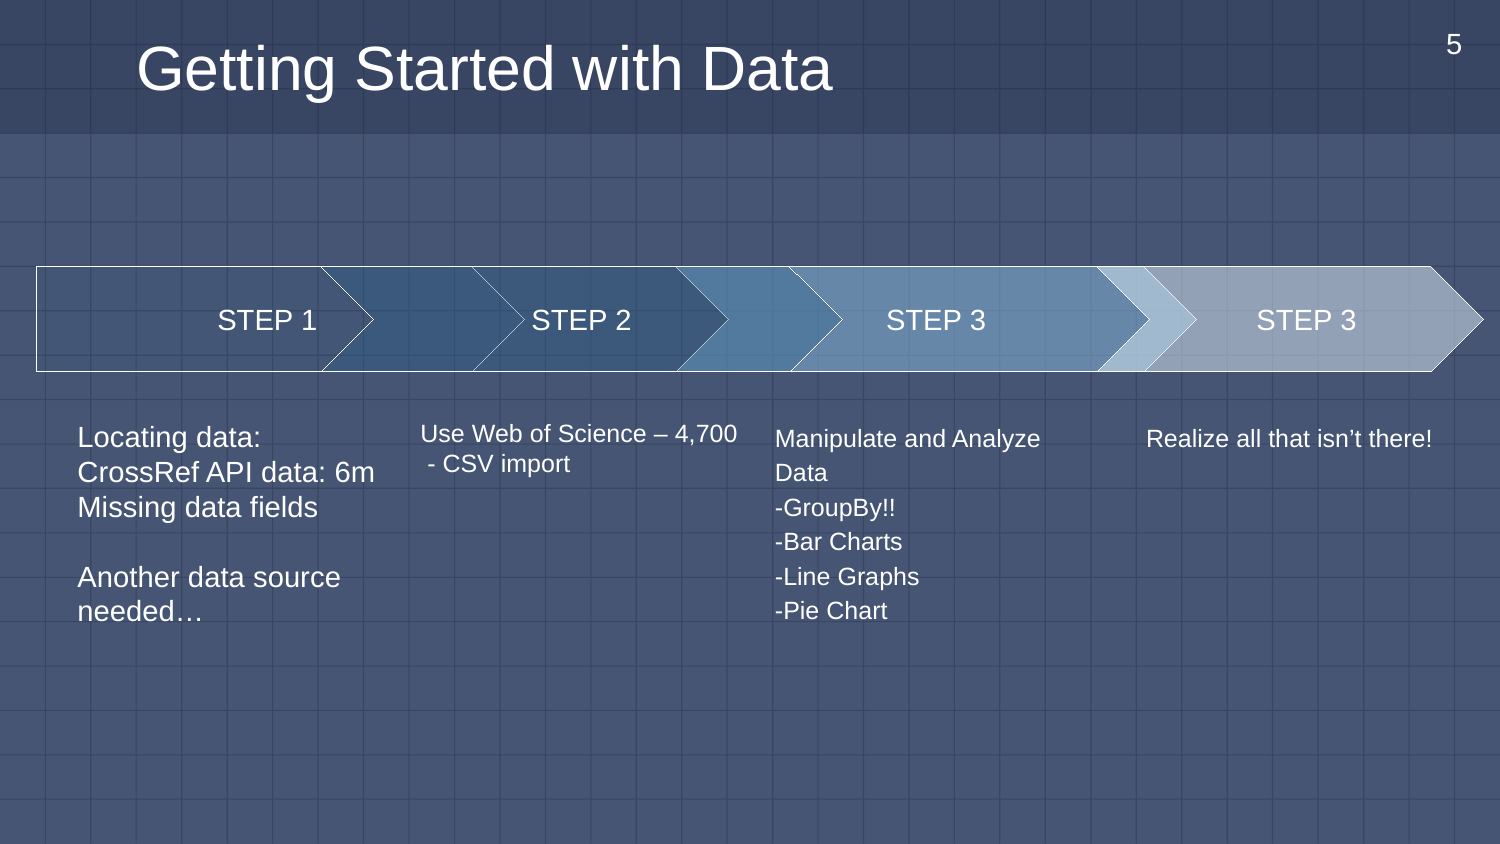

5
# Getting Started with Data
STEP 1
Locating data:
CrossRef API data: 6m
Missing data fields

Another data source needed…
STEP 2
Use Web of Science – 4,700  - CSV import
STEP 3
Manipulate and Analyze Data
-GroupBy!!
-Bar Charts
-Line Graphs
-Pie Chart
    STEP 3
Realize all that isn’t there!